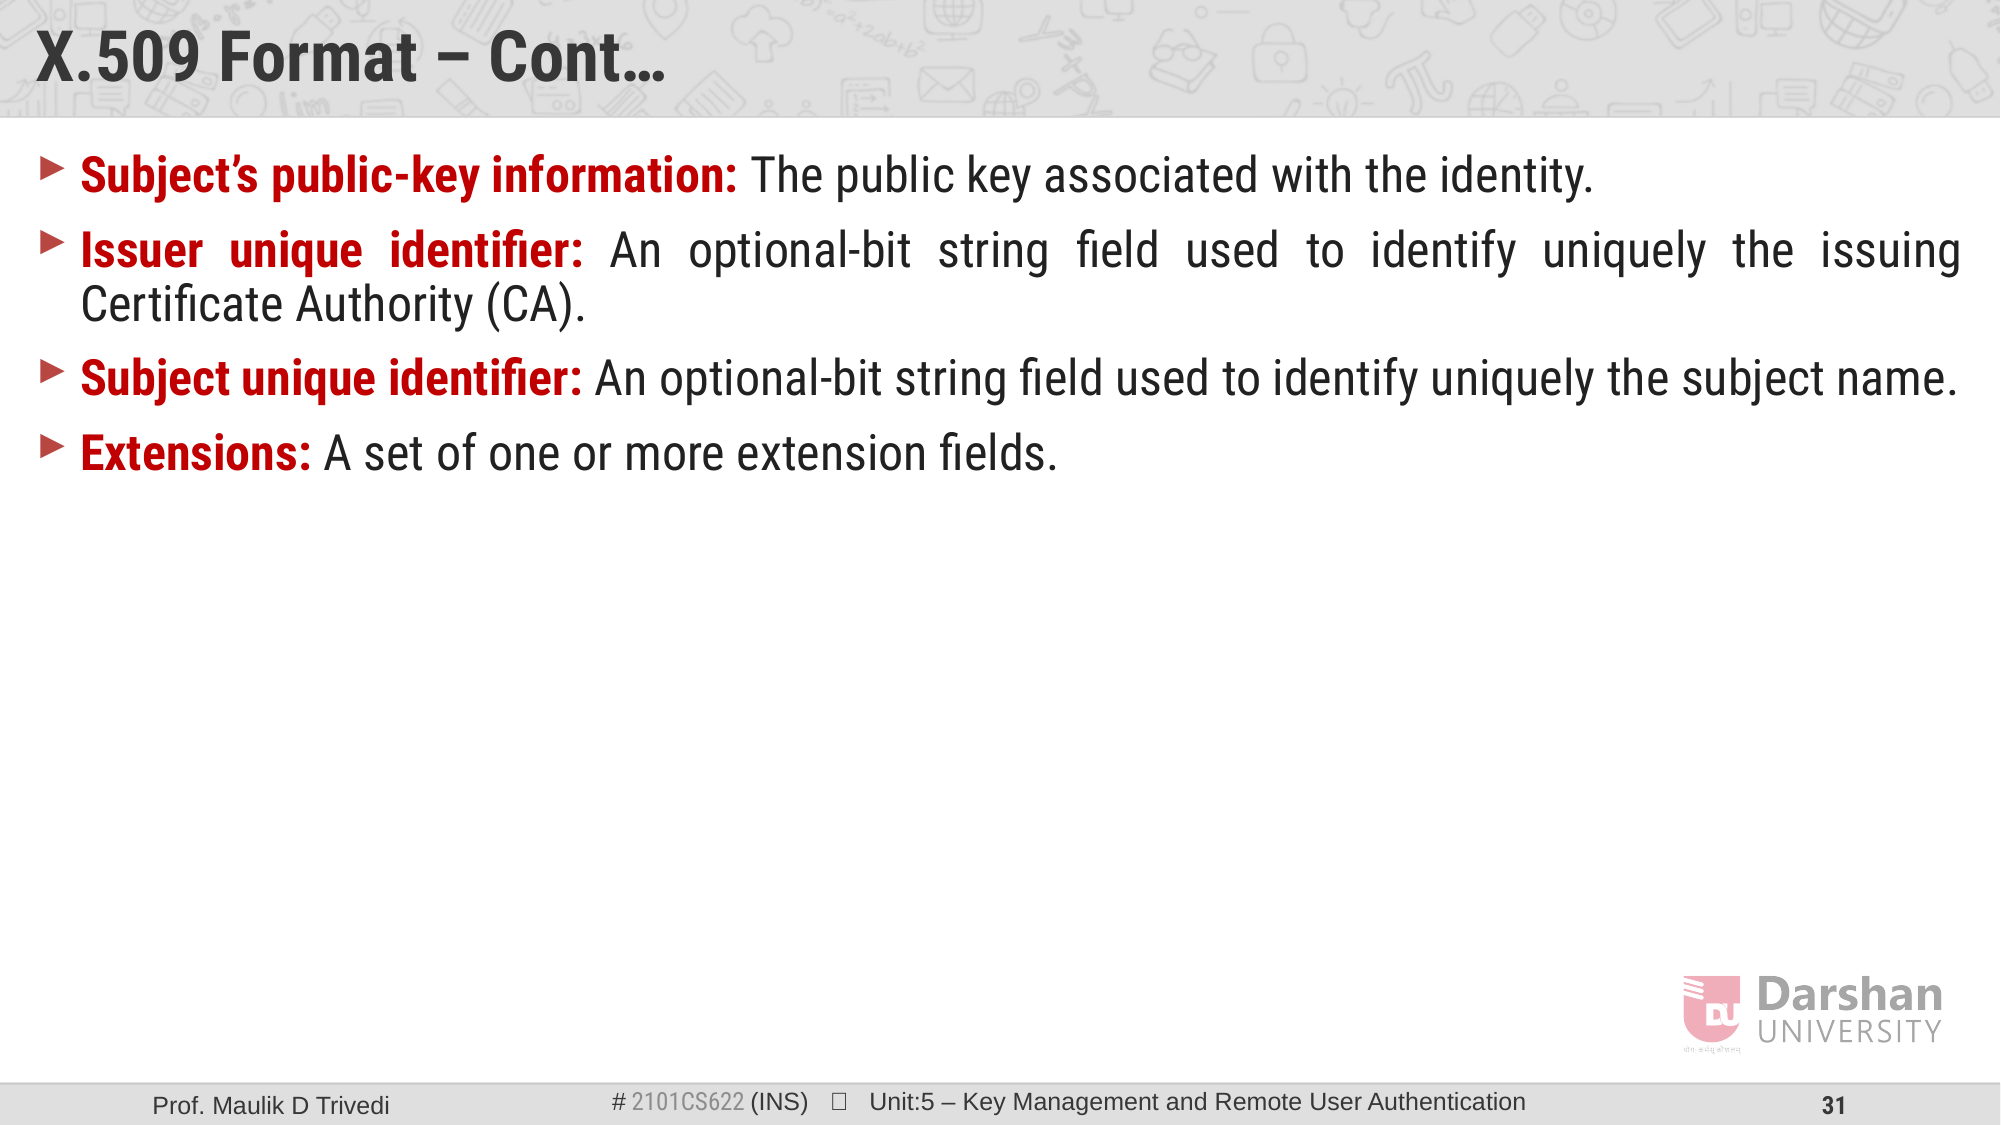

# X.509 Format – Cont…
Subject’s public-key information: The public key associated with the identity.
Issuer unique identifier: An optional-bit string field used to identify uniquely the issuing Certificate Authority (CA).
Subject unique identifier: An optional-bit string field used to identify uniquely the subject name.
Extensions: A set of one or more extension fields.